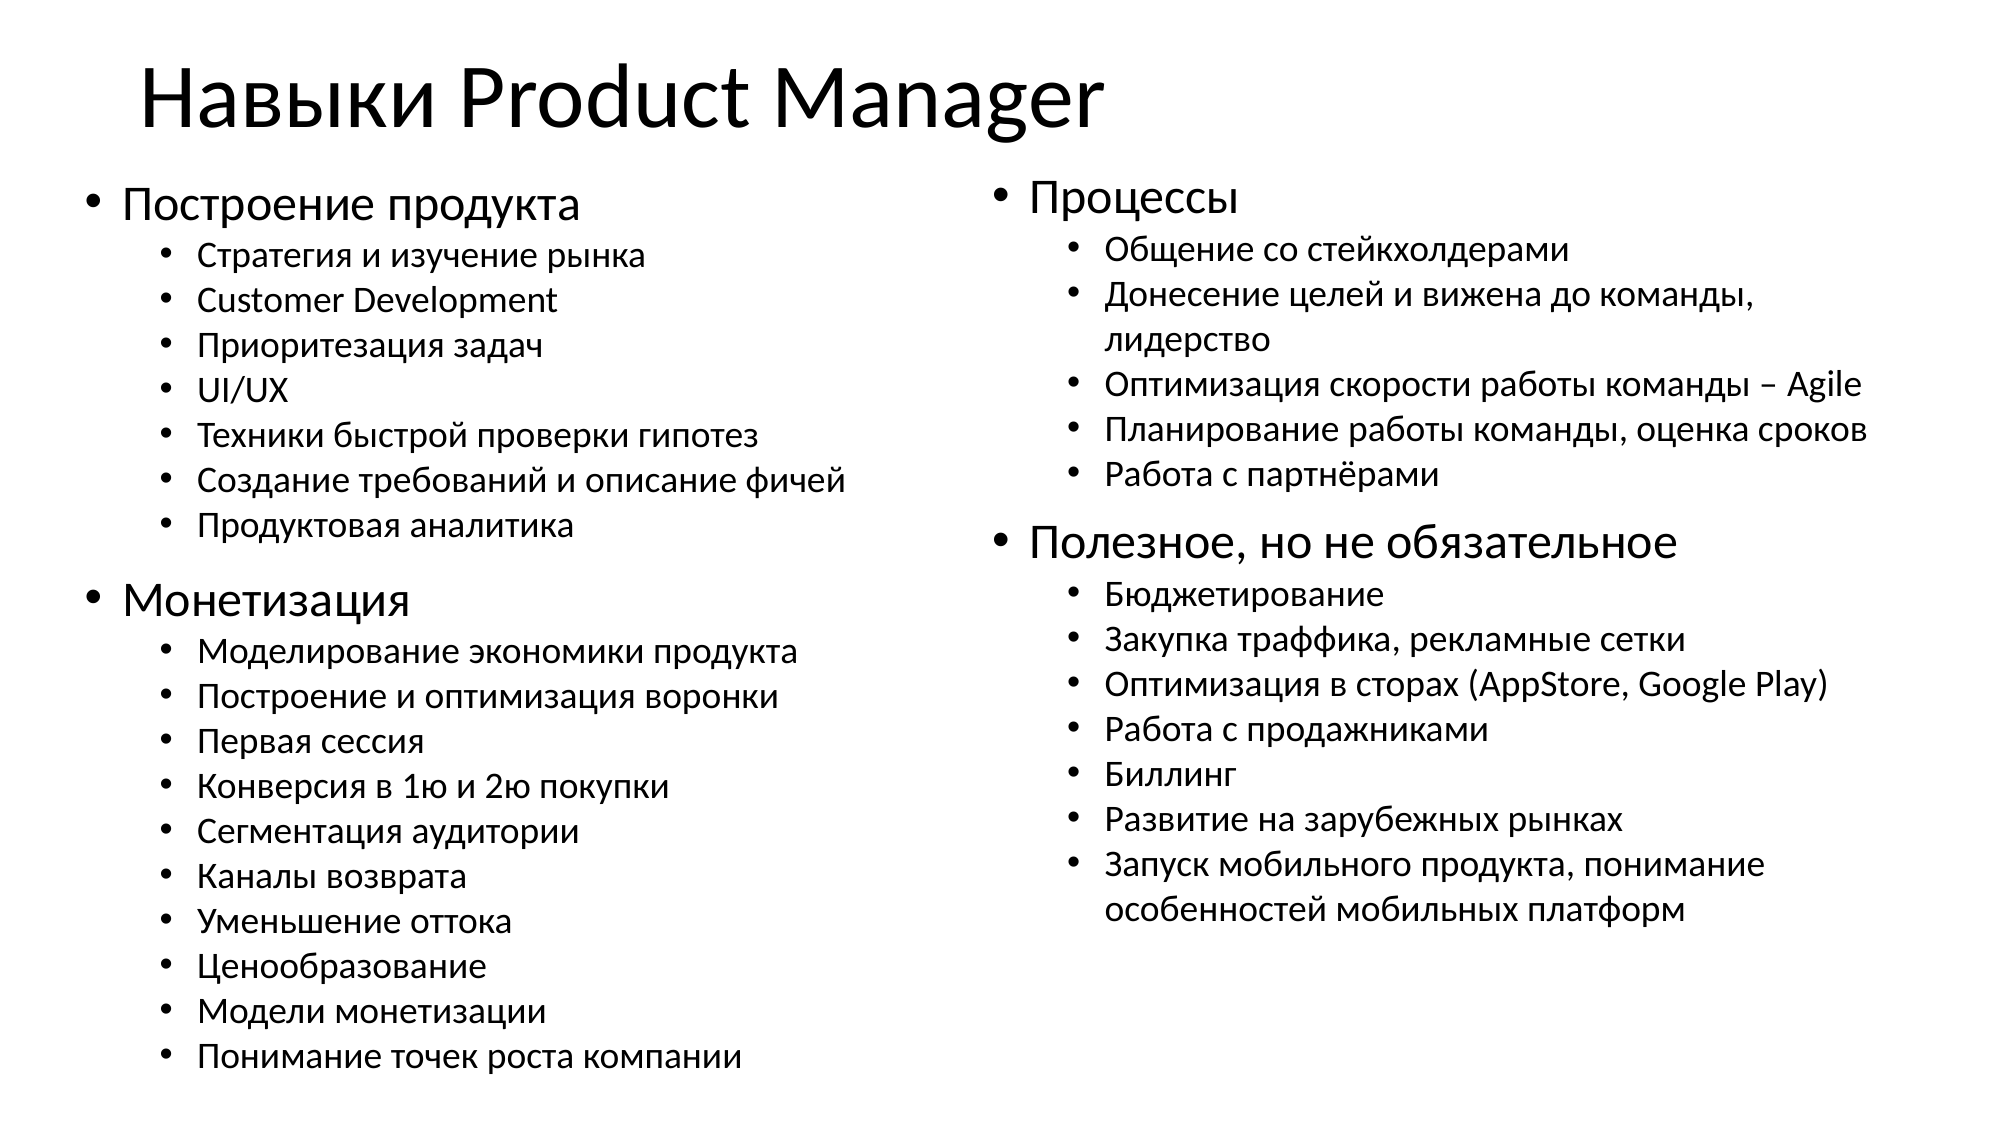

# Навыки Product Manager
Процессы
Общение со стейкхолдерами
Донесение целей и вижена до команды, лидерство
Оптимизация скорости работы команды – Agile
Планирование работы команды, оценка сроков
Работа с партнёрами
Полезное, но не обязательное
Бюджетирование
Закупка траффика, рекламные сетки
Оптимизация в сторах (AppStore, Google Play)
Работа с продажниками
Биллинг
Развитие на зарубежных рынках
Запуск мобильного продукта, понимание особенностей мобильных платформ
Построение продукта
Стратегия и изучение рынка
Customer Development
Приоритезация задач
UI/UX
Техники быстрой проверки гипотез
Создание требований и описание фичей
Продуктовая аналитика
Монетизация
Моделирование экономики продукта
Построение и оптимизация воронки
Первая сессия
Конверсия в 1ю и 2ю покупки
Сегментация аудитории
Каналы возврата
Уменьшение оттока
Ценообразование
Модели монетизации
Понимание точек роста компании